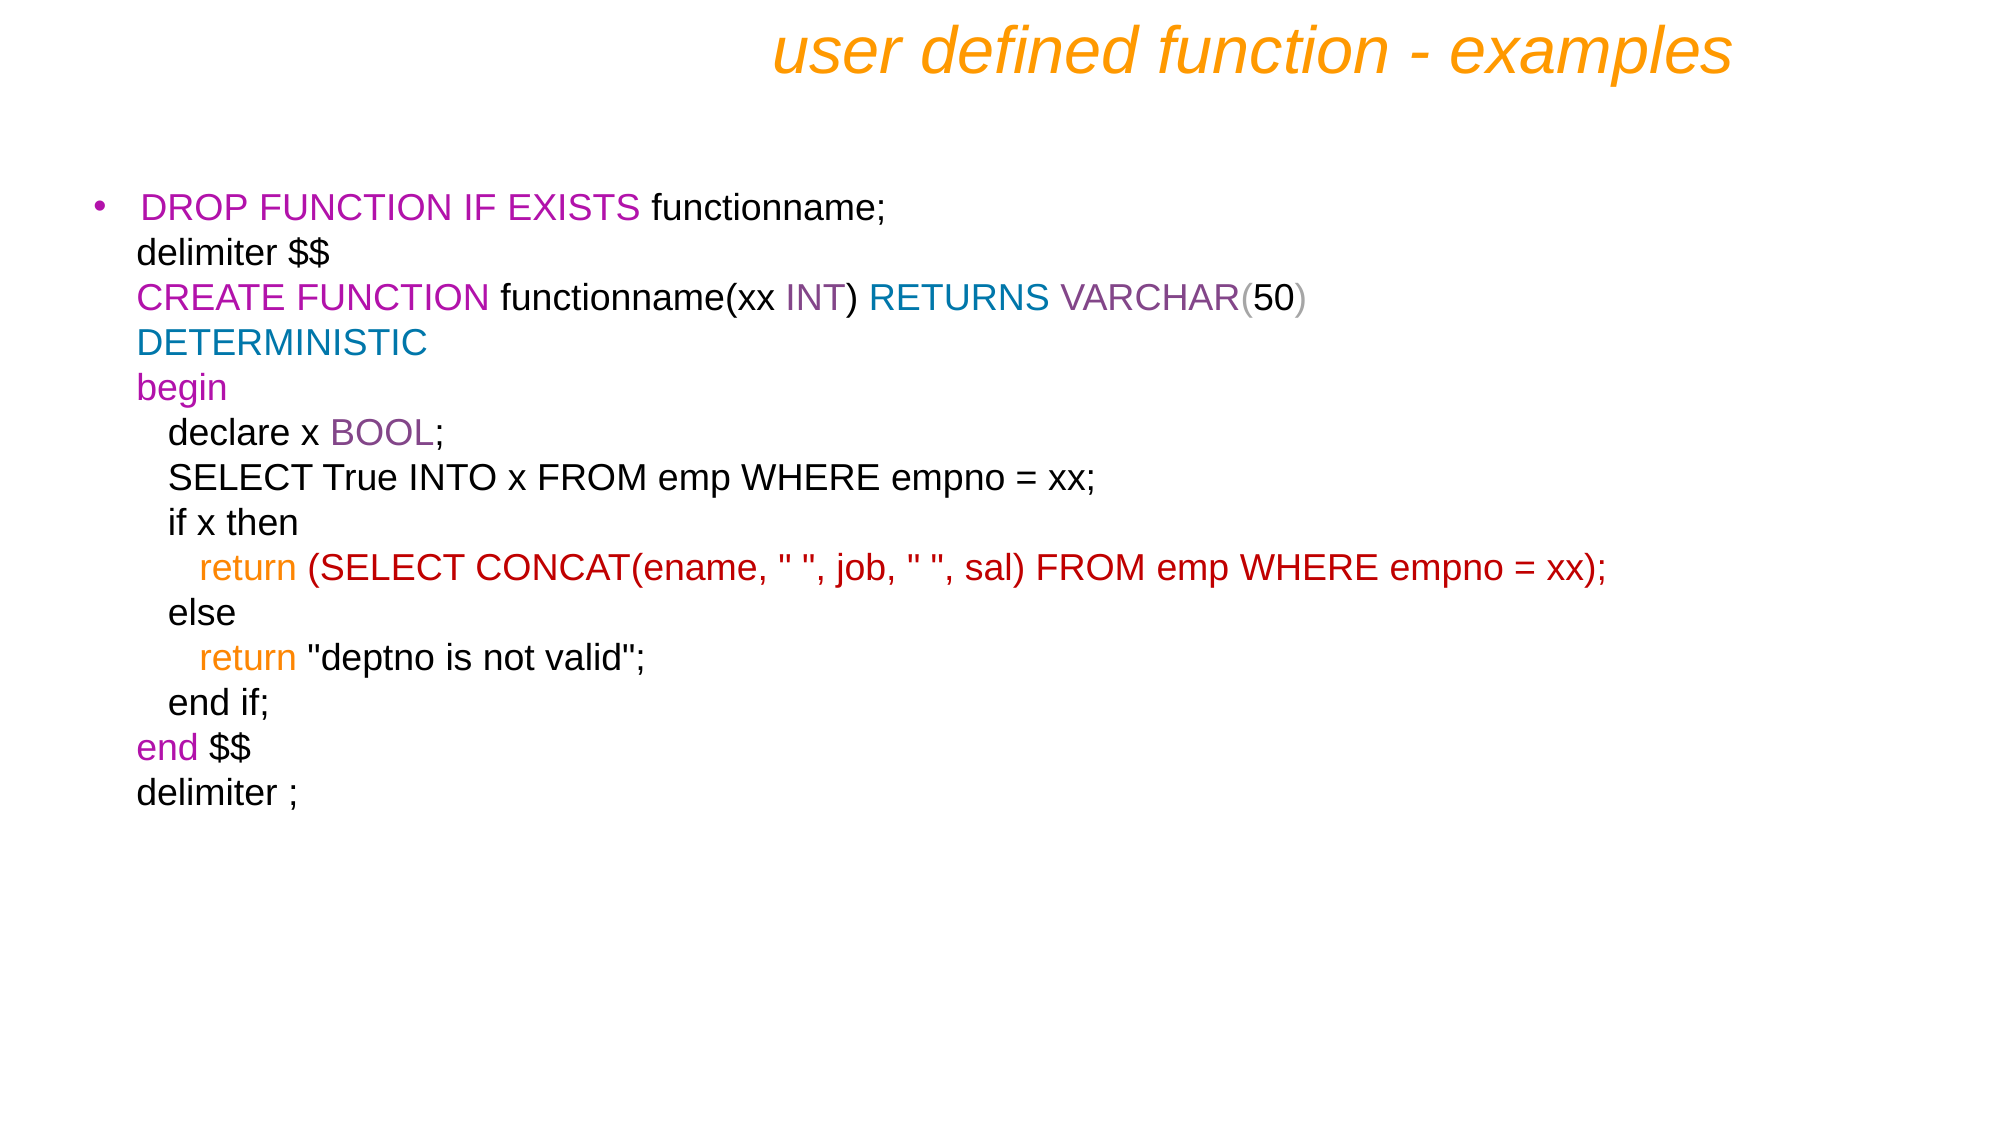

user defined function - examples
DROP FUNCTION IF EXISTS functionname;
delimiter $$
CREATE FUNCTION functionname(xx INT) RETURNS VARCHAR(50)
DETERMINISTIC
begin
   declare x BOOL;
   SELECT True INTO x FROM emp WHERE empno = xx;
   if x then
      return (SELECT CONCAT(ename, " ", job, " ", sal) FROM emp WHERE empno = xx);
   else
      return "deptno is not valid";
   end if;
end $$
delimiter ;